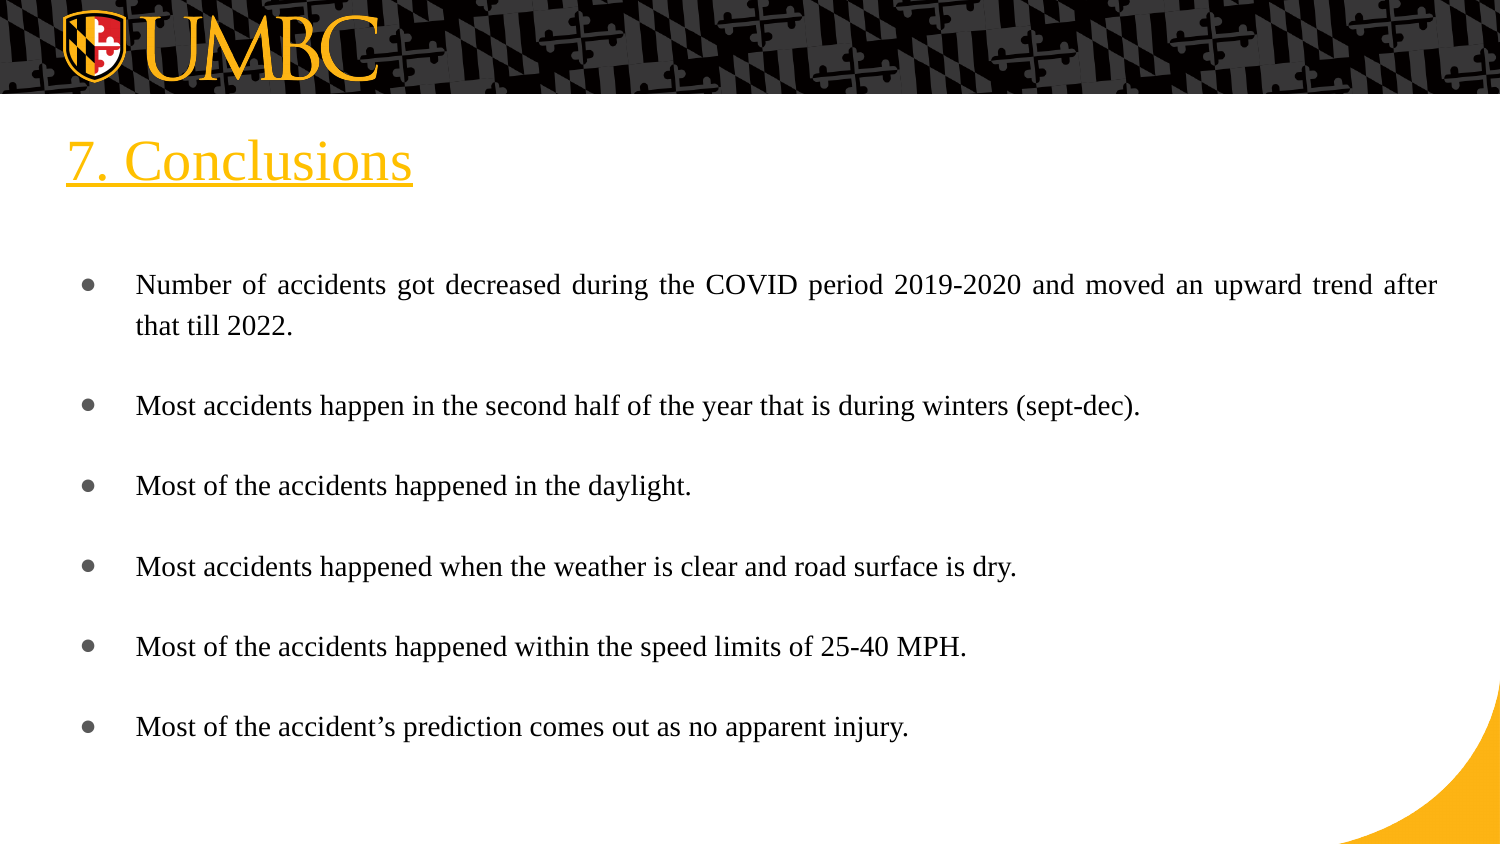

# 7. Conclusions

Number of accidents got decreased during the COVID period 2019-2020 and moved an upward trend after that till 2022.

Most accidents happen in the second half of the year that is during winters (sept-dec).

Most of the accidents happened in the daylight.

Most accidents happened when the weather is clear and road surface is dry.

Most of the accidents happened within the speed limits of 25-40 MPH.

Most of the accident’s prediction comes out as no apparent injury.